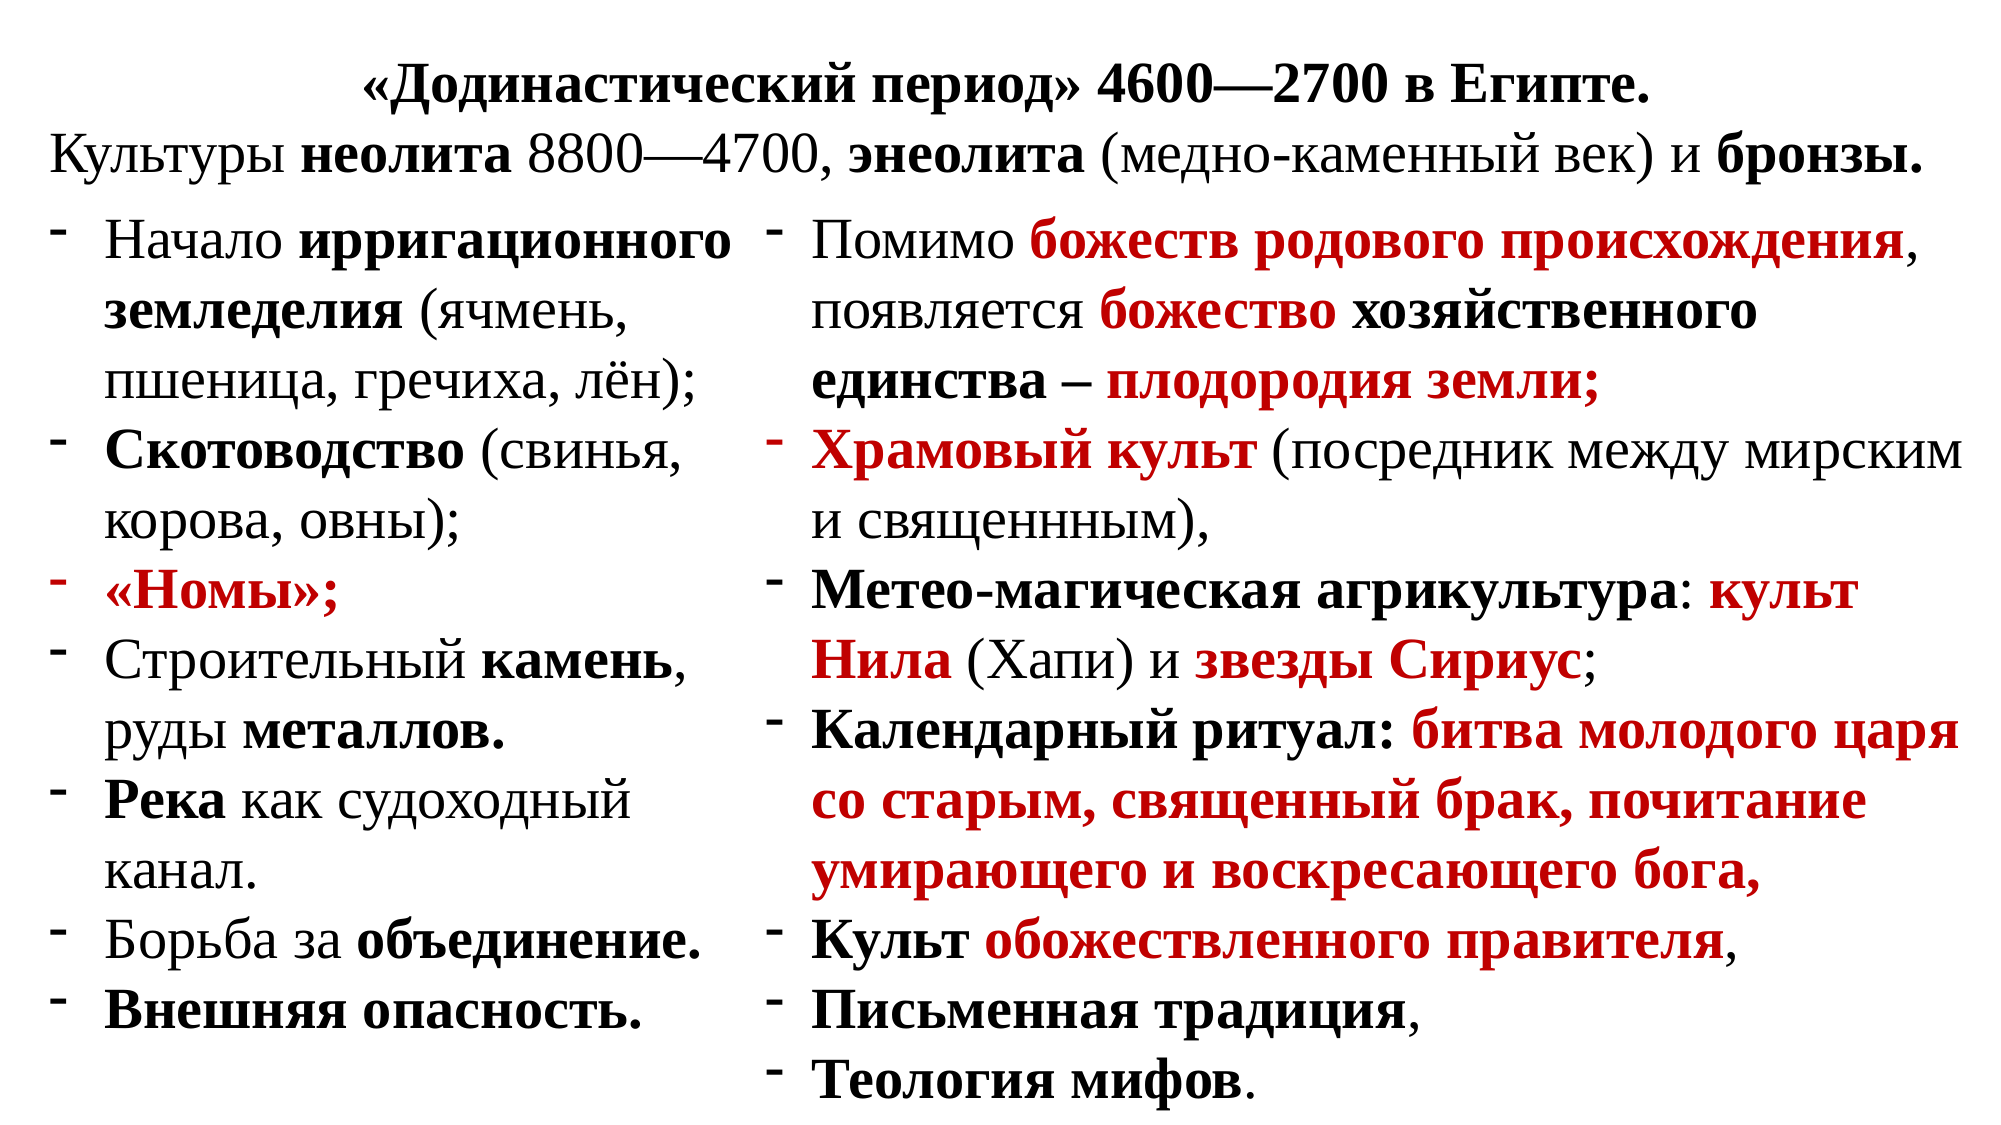

«Додинастический период» 4600—2700 в Египте.
Культуры неолита 8800—4700, энеолита (медно-каменный век) и бронзы.
Начало ирригационного земледелия (ячмень, пшеница, гречиха, лён);
Скотоводство (свинья, корова, овны);
«Номы»;
Строительный камень,  руды металлов.
Река как судоходный канал.
Борьба за объединение.
Внешняя опасность.
Помимо божеств родового происхождения, появляется божество хозяйственного единства – плодородия земли;
Храмовый культ (посредник между мирским и священнным),
Метео-магическая агрикультура: культ Нила (Хапи) и звезды Сириус;
Календарный ритуал: битва молодого царя со старым, священный брак, почитание умирающего и воскресающего бога,
Культ обожествленного правителя,
Письменная традиция,
Теология мифов.